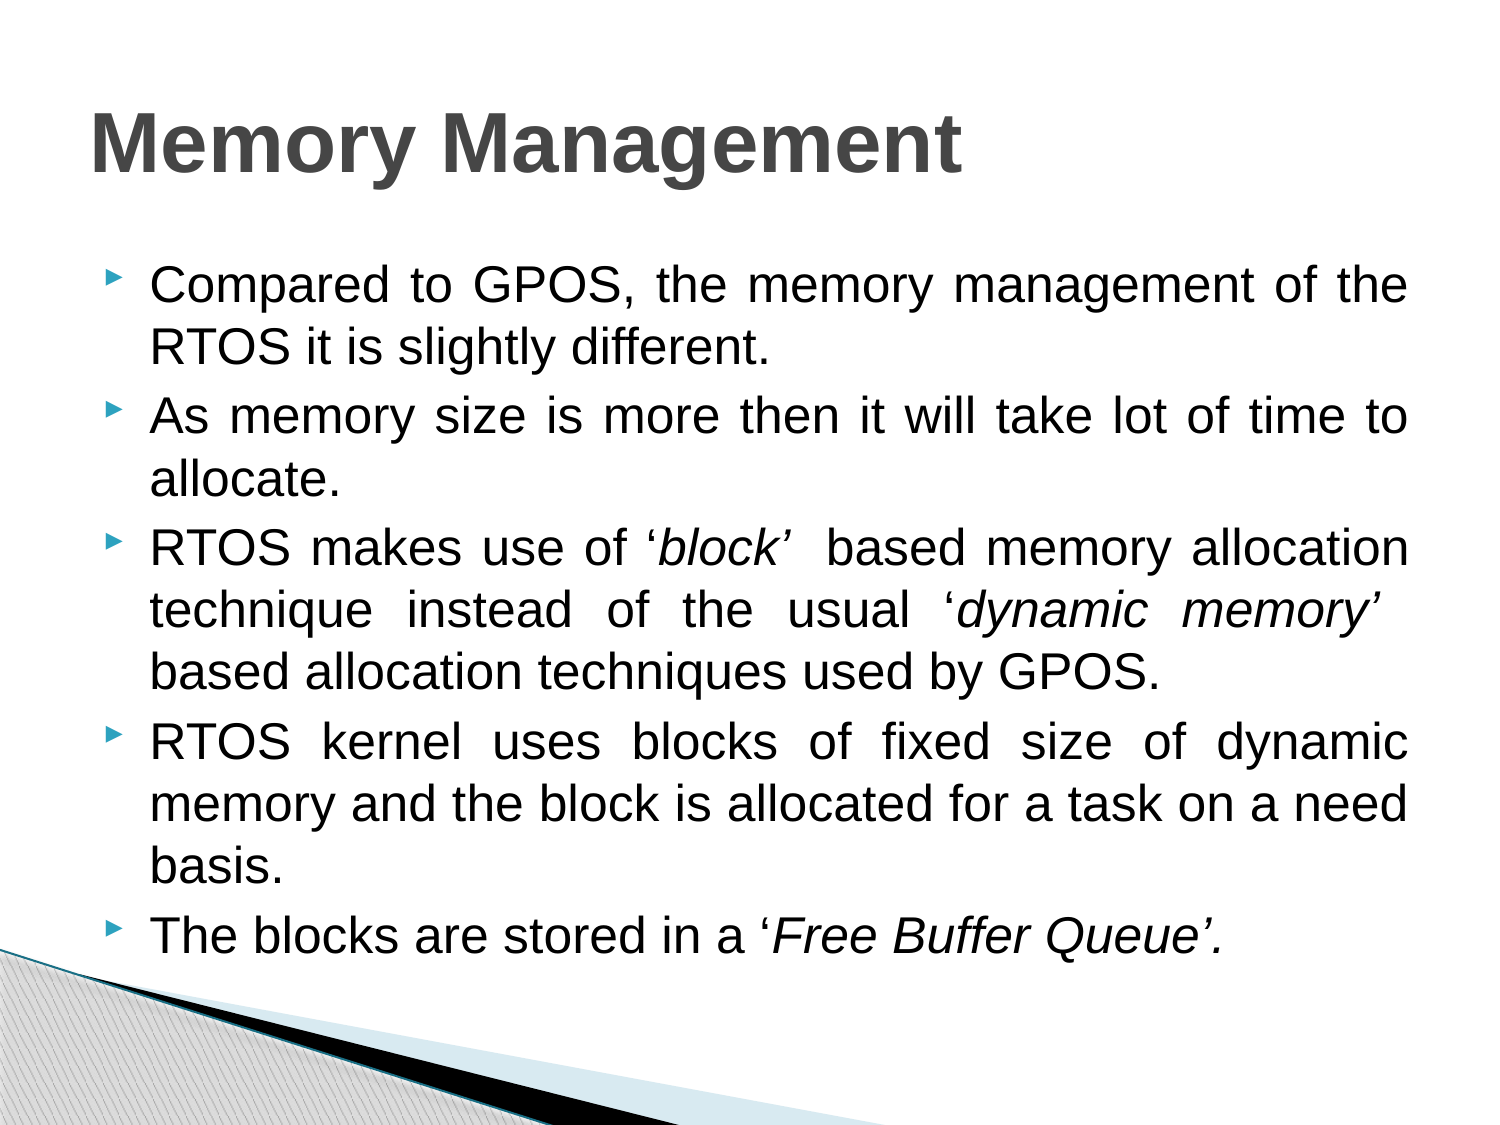

# Memory Management
Compared to GPOS, the memory management of the RTOS it is slightly different.
As memory size is more then it will take lot of time to allocate.
RTOS makes use of ‘block’  based memory allocation technique instead of the usual ‘dynamic memory’  based allocation techniques used by GPOS.
RTOS kernel uses blocks of fixed size of dynamic memory and the block is allocated for a task on a need basis.
The blocks are stored in a ‘Free Buffer Queue’.